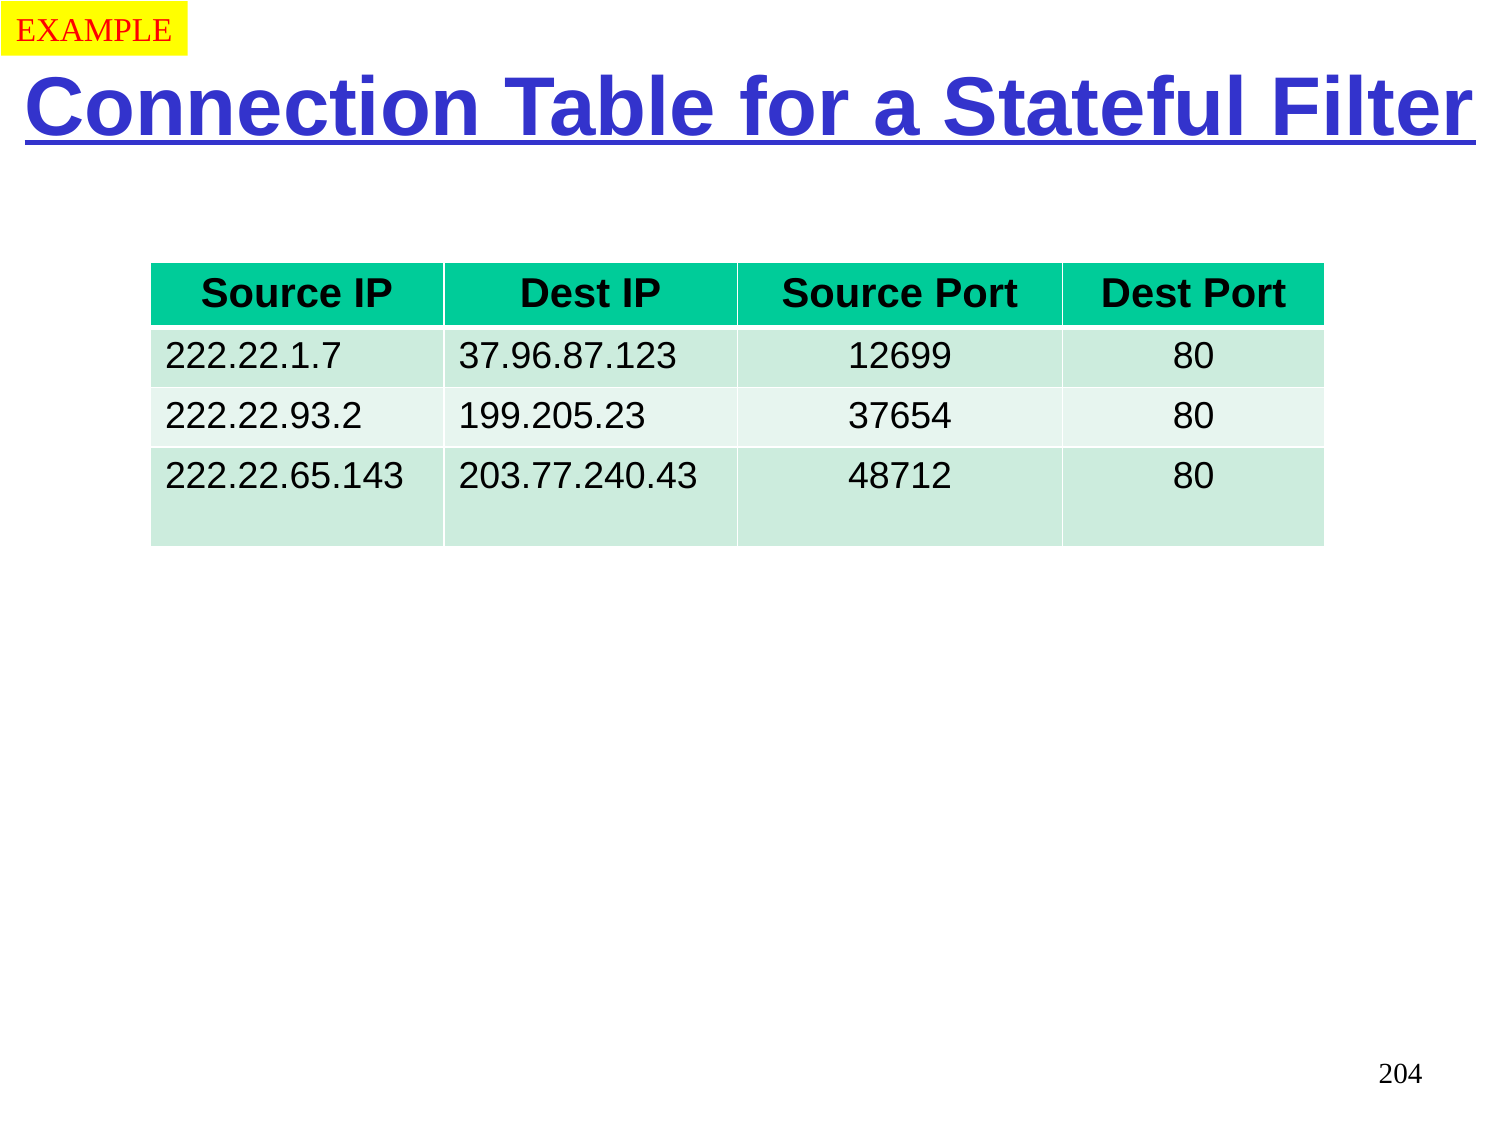

EXAMPLE
# Connection Table for a Stateful Filter
| Source IP | Dest IP | Source Port | Dest Port |
| --- | --- | --- | --- |
| 222.22.1.7 | 37.96.87.123 | 12699 | 80 |
| 222.22.93.2 | 199.205.23 | 37654 | 80 |
| 222.22.65.143 | 203.77.240.43 | 48712 | 80 |